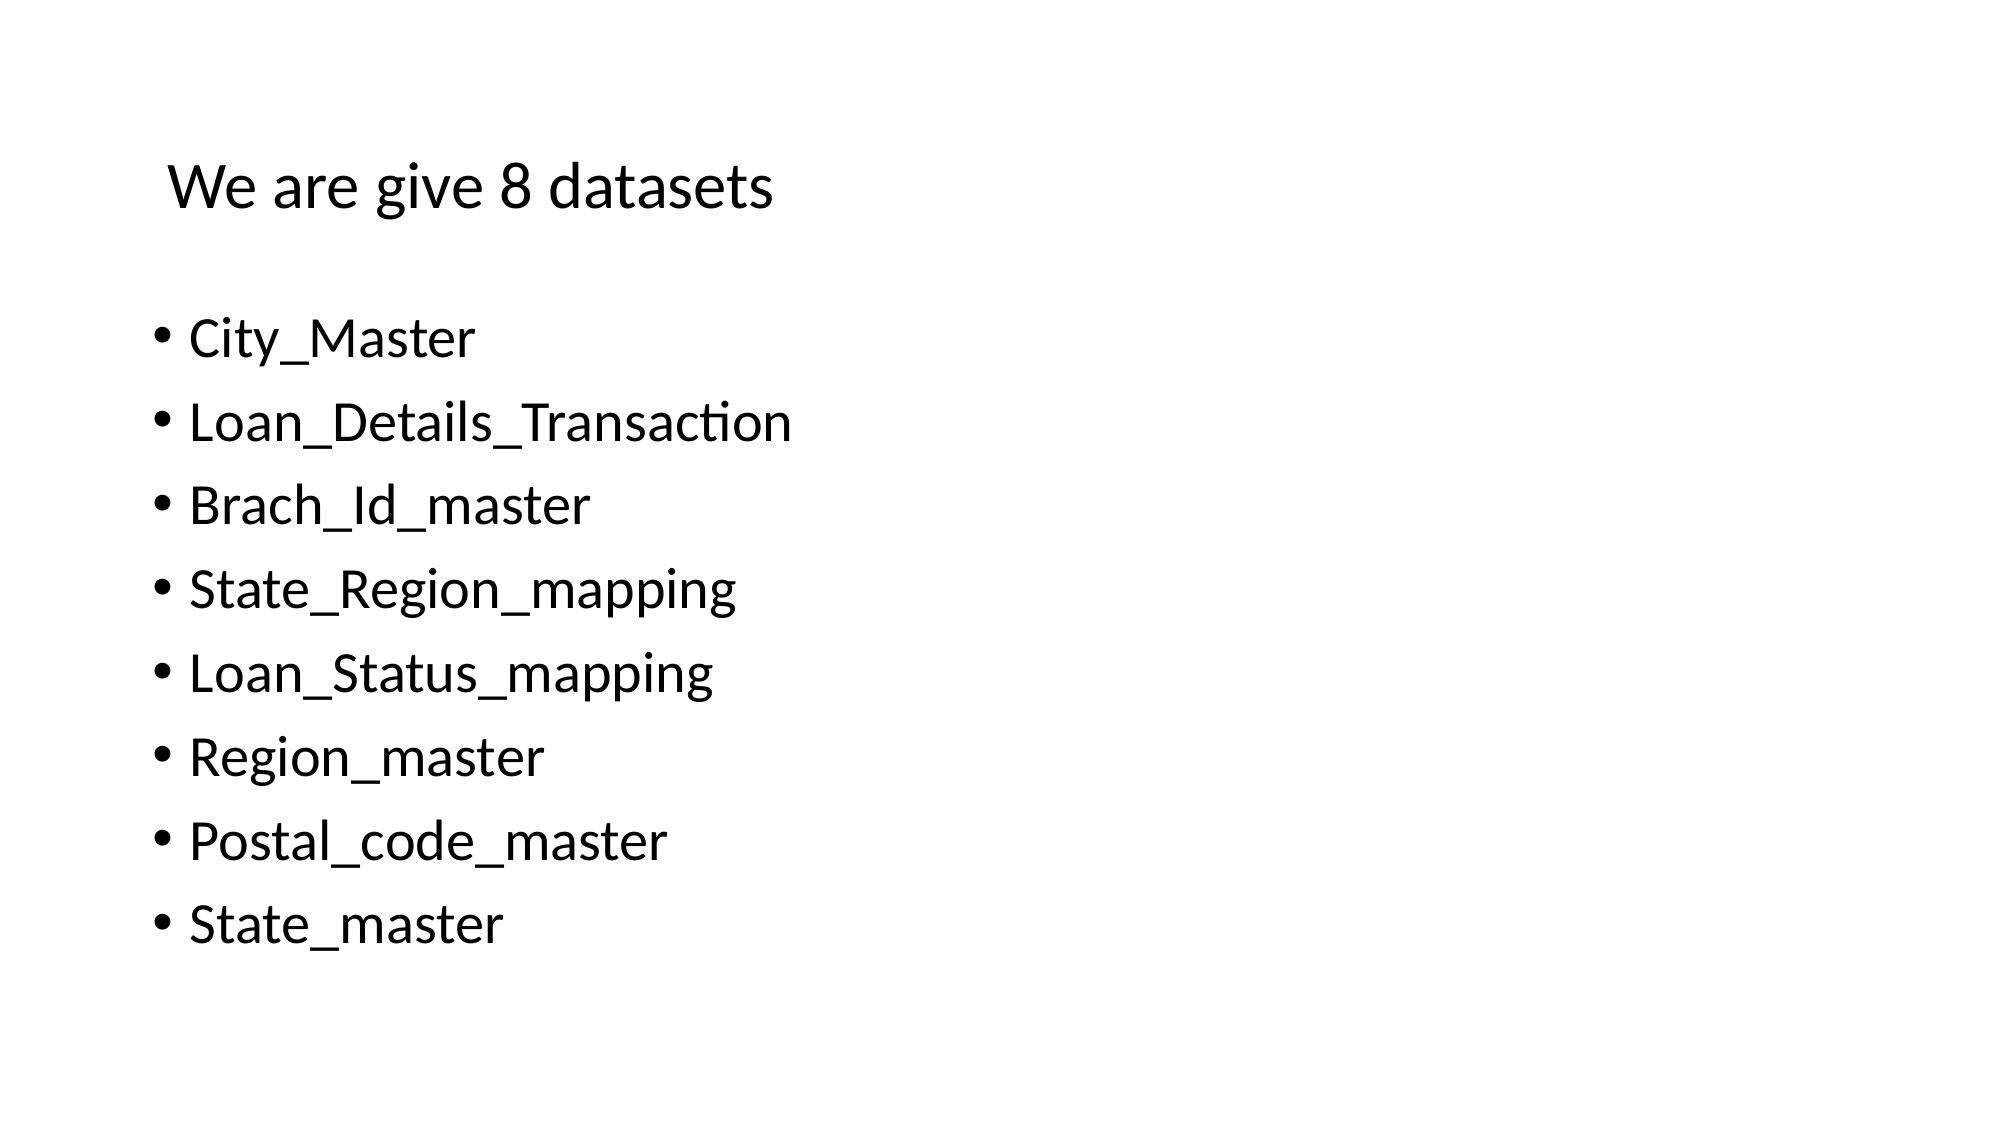

We are give 8 datasets
City_Master
Loan_Details_Transaction
Brach_Id_master
State_Region_mapping
Loan_Status_mapping
Region_master
Postal_code_master
State_master